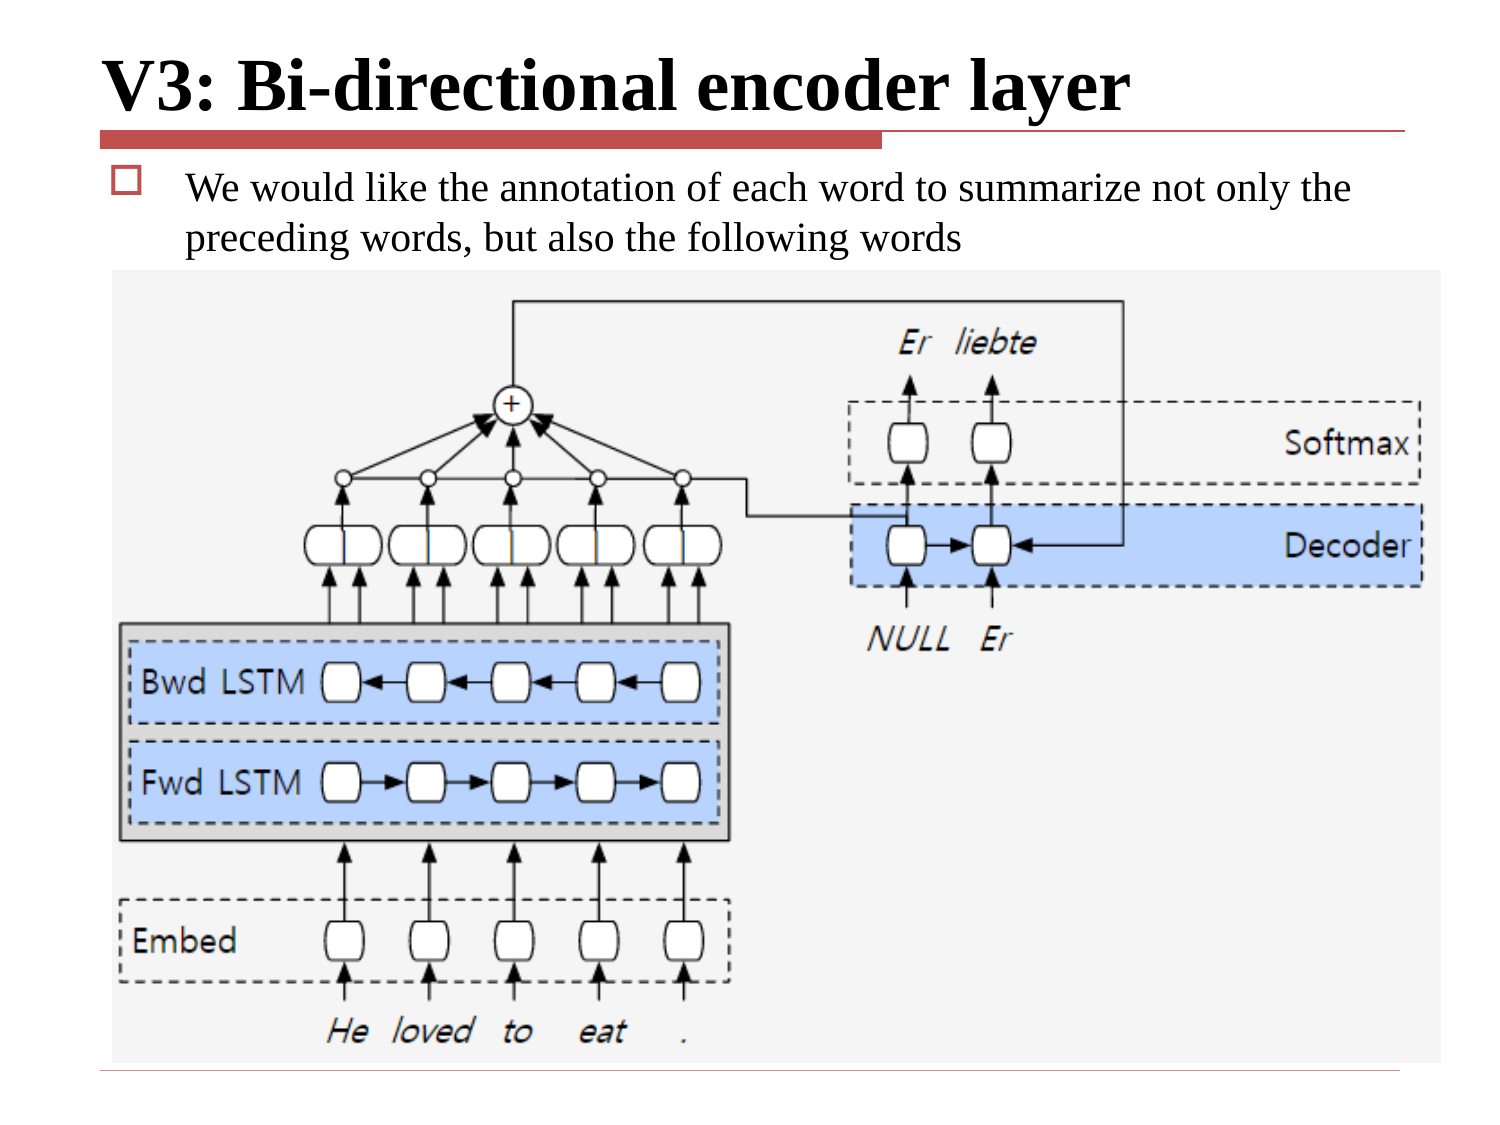

# V3: Bi-directional encoder layer
We would like the annotation of each word to summarize not only the preceding words, but also the following words